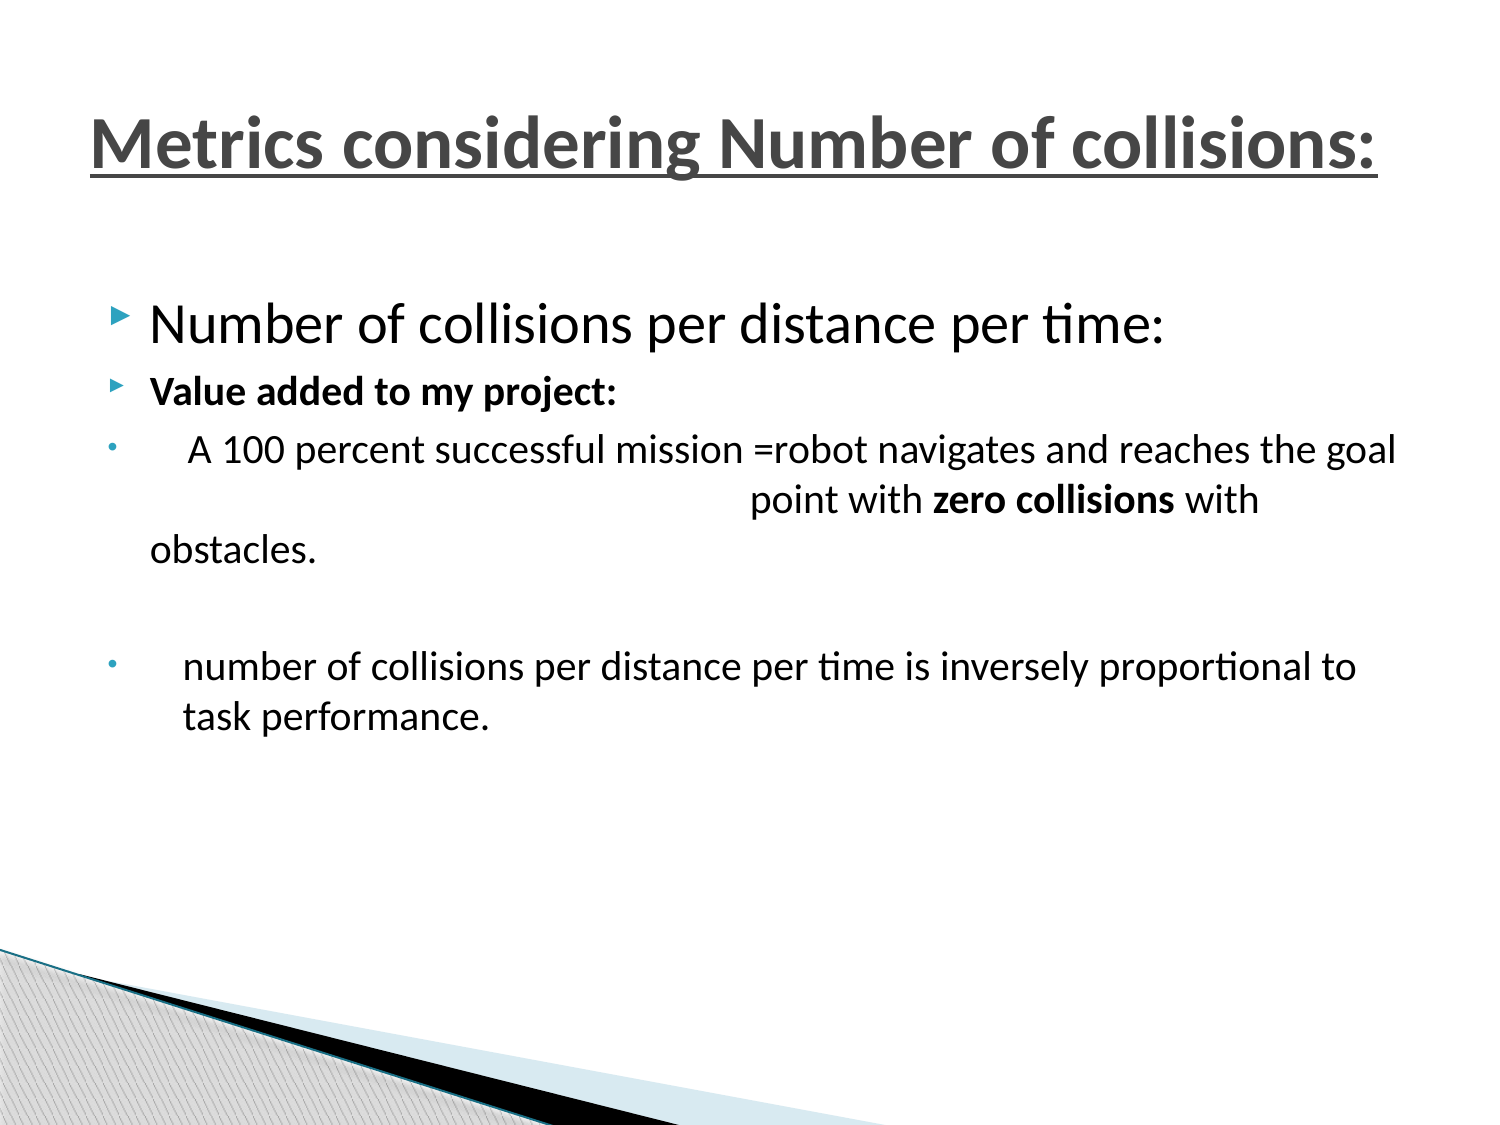

# Metrics considering Number of collisions:
Number of collisions per distance per time:
Value added to my project:
    A 100 percent successful mission =robot navigates and reaches the goal   				point with zero collisions with obstacles.

number of collisions per distance per time is inversely proportional to task performance.